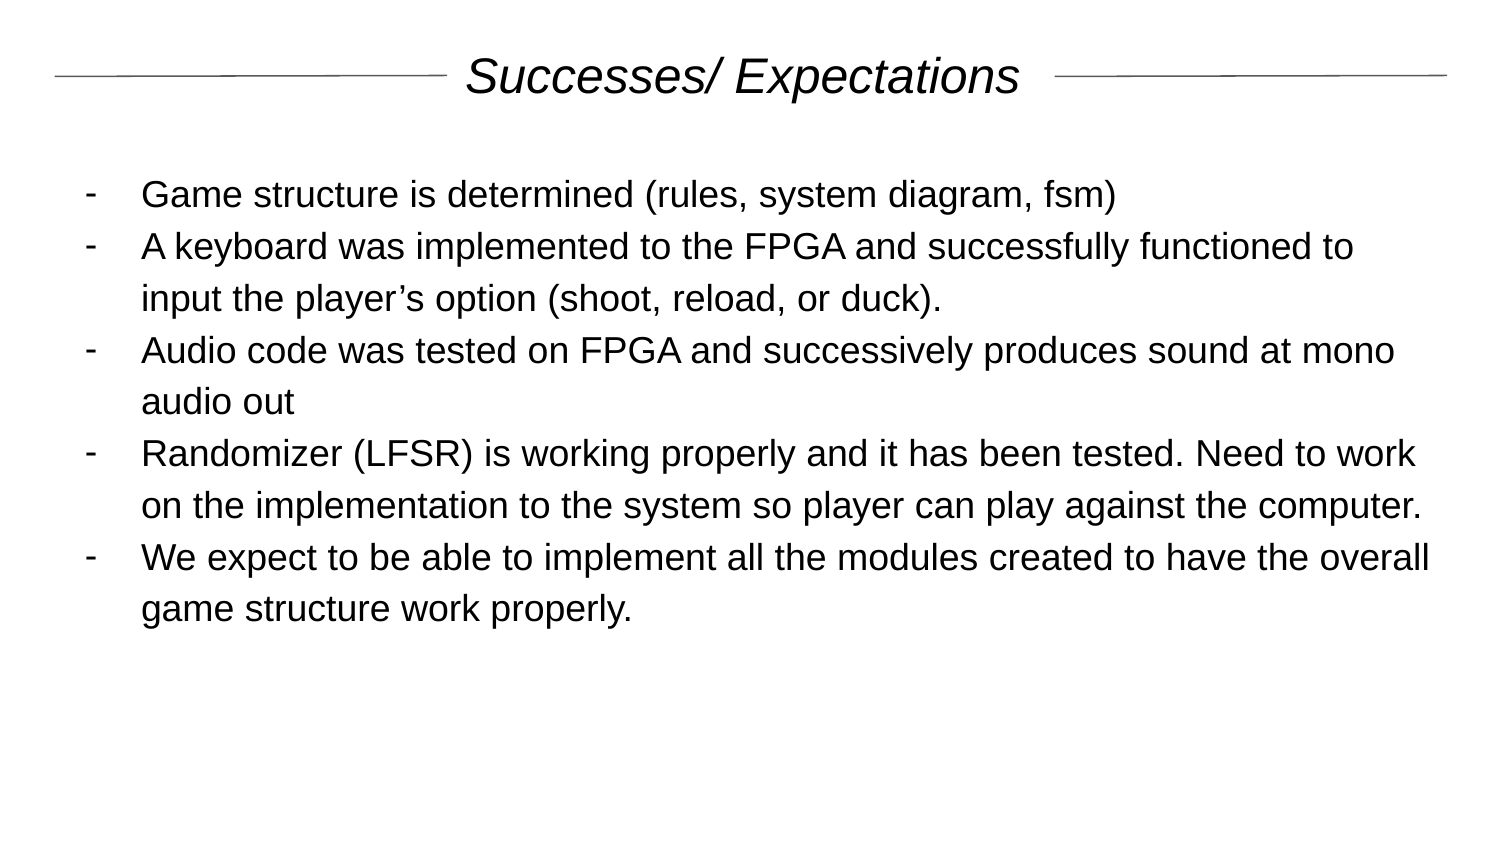

# Successes/ Expectations
Game structure is determined (rules, system diagram, fsm)
A keyboard was implemented to the FPGA and successfully functioned to input the player’s option (shoot, reload, or duck).
Audio code was tested on FPGA and successively produces sound at mono audio out
Randomizer (LFSR) is working properly and it has been tested. Need to work on the implementation to the system so player can play against the computer.
We expect to be able to implement all the modules created to have the overall game structure work properly.